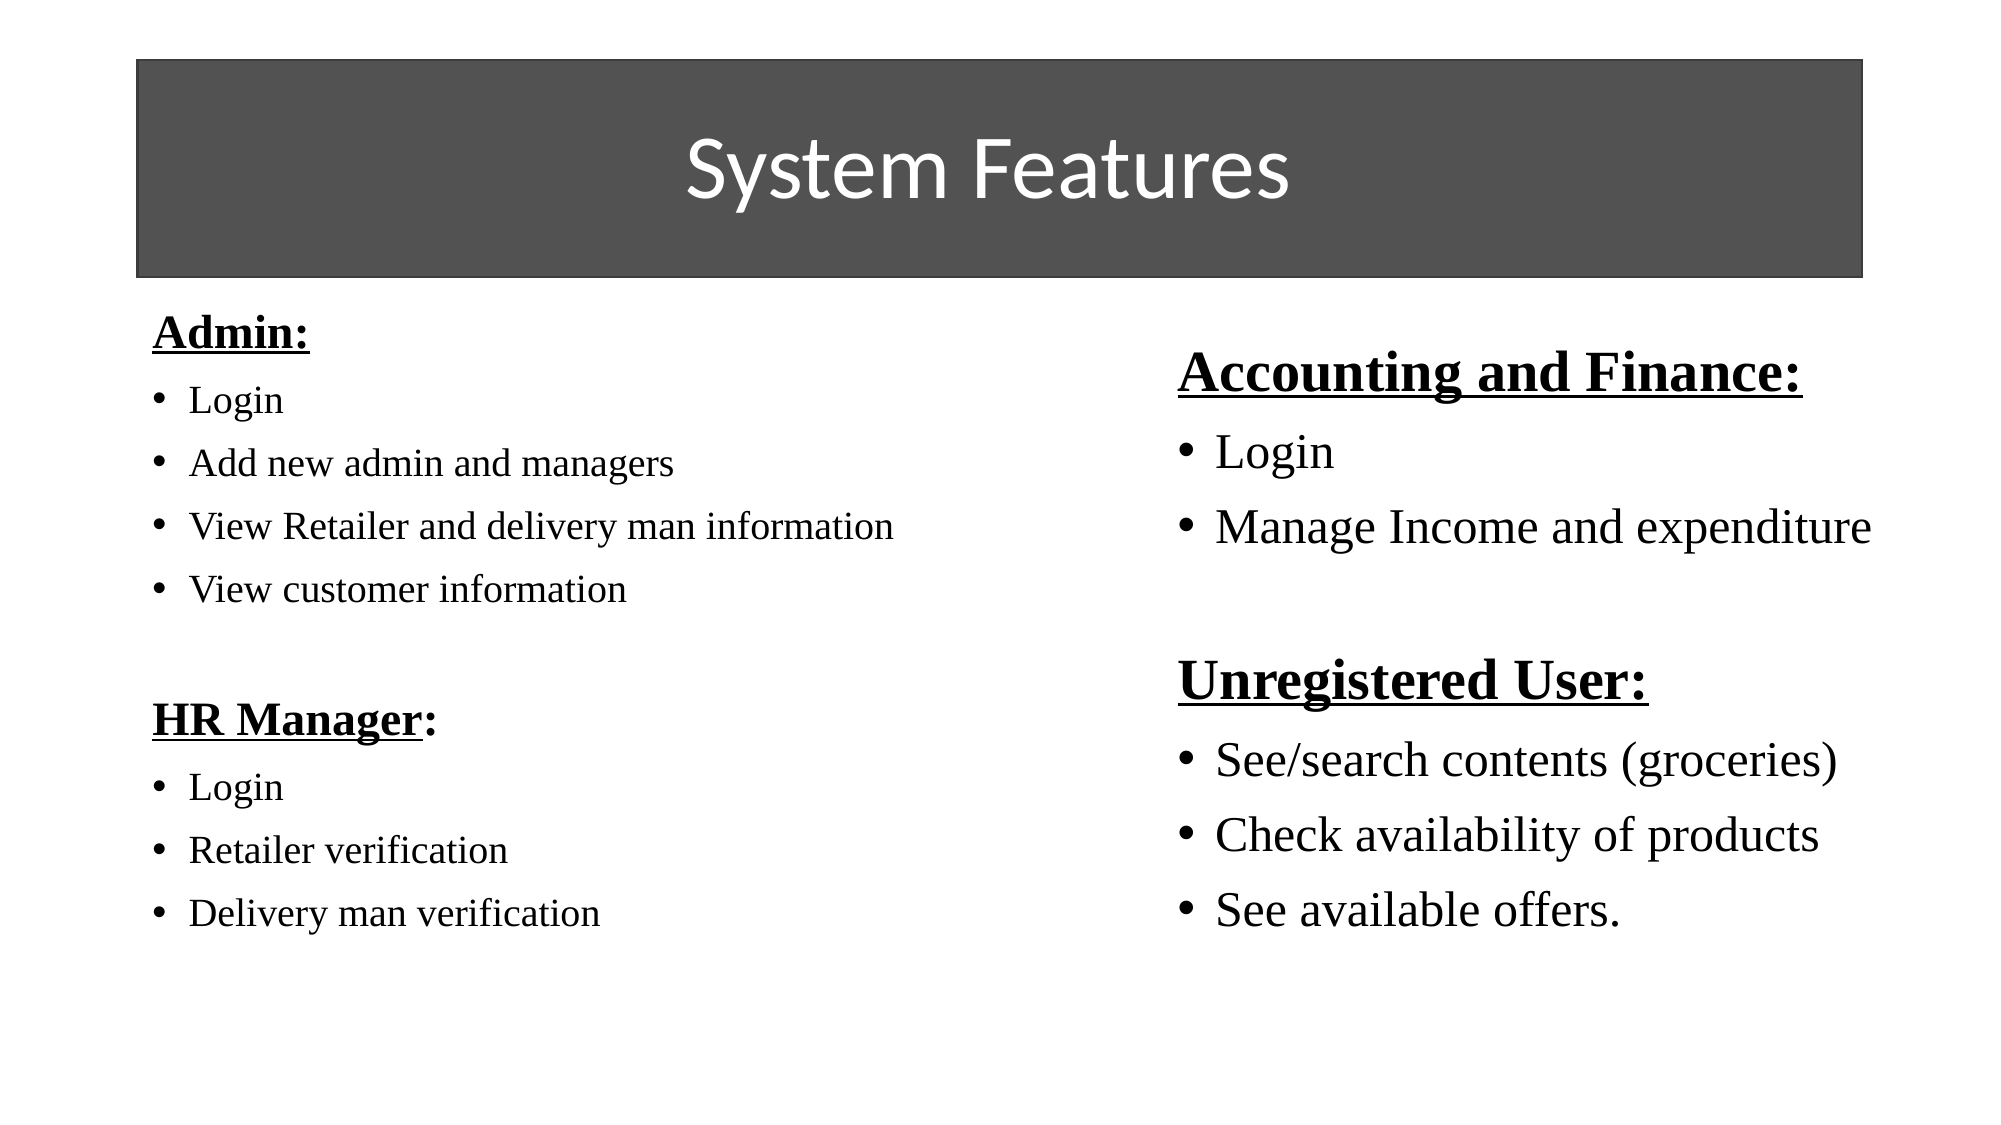

# System Features
Admin:
Login
Add new admin and managers
View Retailer and delivery man information
View customer information

HR Manager:
Login
Retailer verification
Delivery man verification
Accounting and Finance:
Login
Manage Income and expenditure

Unregistered User:
See/search contents (groceries)
Check availability of products
See available offers.